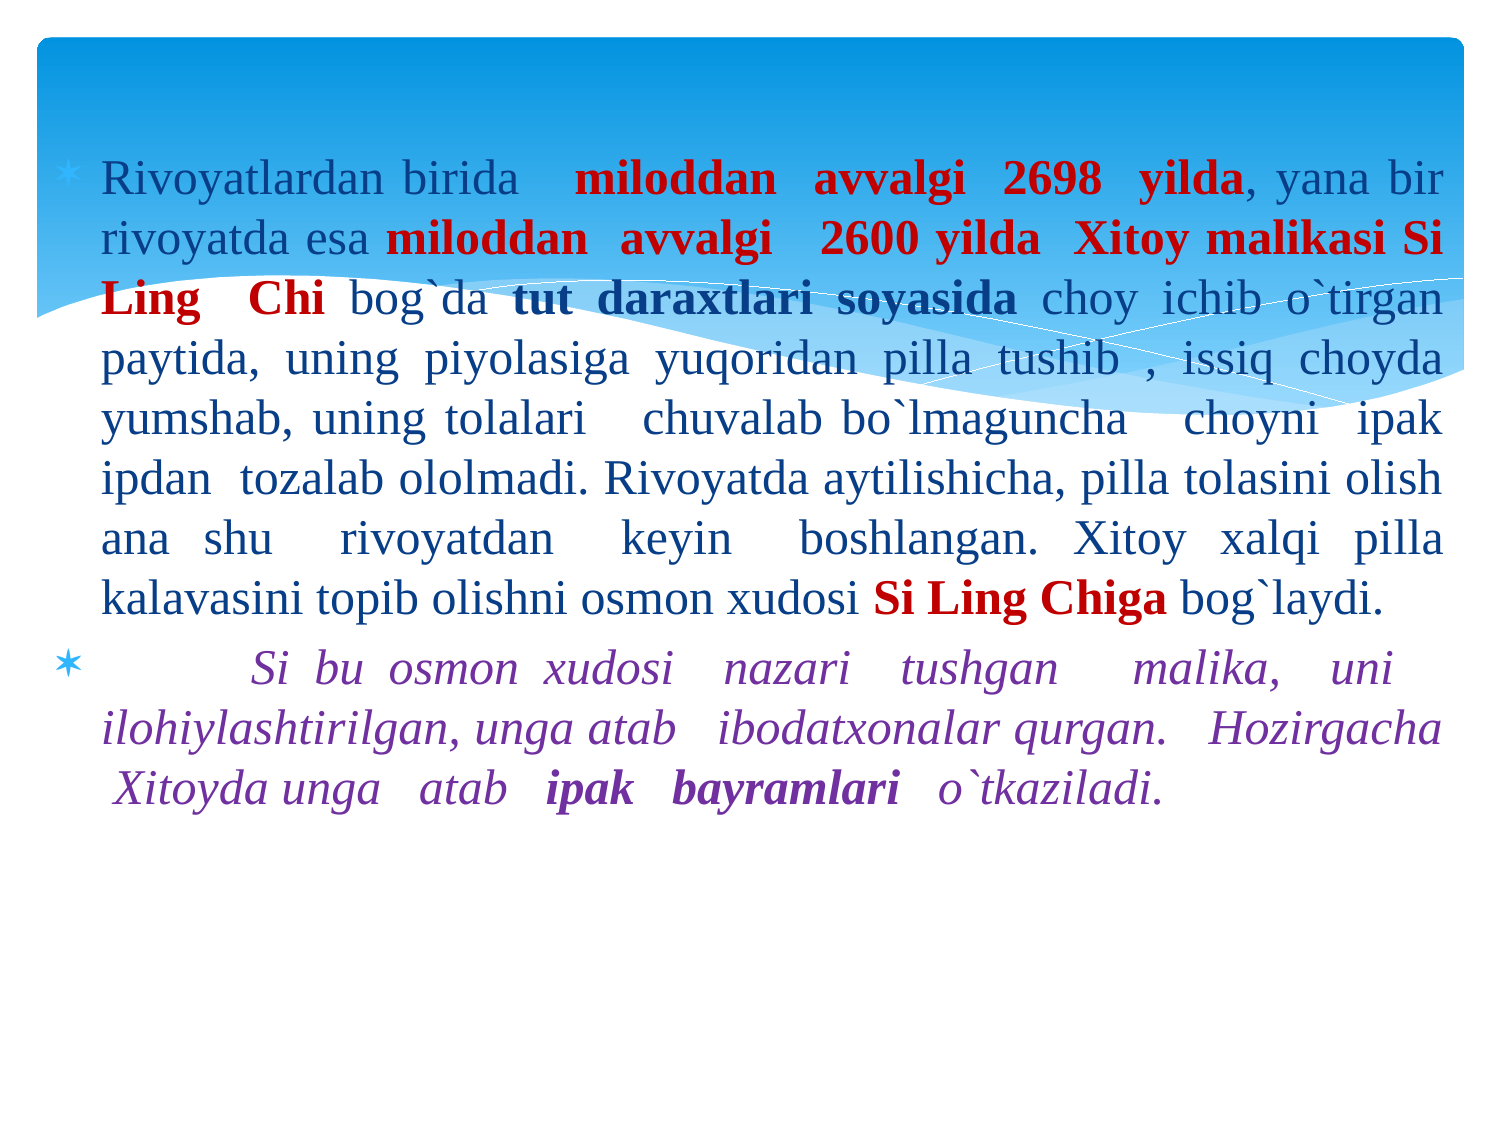

Rivoyatlardan birida   miloddan  avvalgi  2698  yilda, yana bir rivoyatda esa miloddan  avvalgi   2600 yilda  Xitoy malikasi Si Ling  Chi bog`da tut daraxtlari soyasida choy ichib o`tirgan paytida, uning piyolasiga yuqoridan pilla tushib , issiq choyda yumshab, uning tolalari   chuvalab bo`lmaguncha   choyni  ipak ipdan  tozalab ololmadi. Rivoyatda aytilishicha, pilla tolasini olish ana shu  rivoyatdan  keyin  boshlangan. Xitoy xalqi pilla kalavasini topib olishni osmon xudosi Si Ling Chiga bog`laydi.
	Si bu osmon xudosi  nazari  tushgan   malika,  uni   ilohiylashtirilgan, unga atab   ibodatxonalar qurgan.   Hozirgacha  Xitoyda unga   atab   ipak   bayramlari   o`tkaziladi.